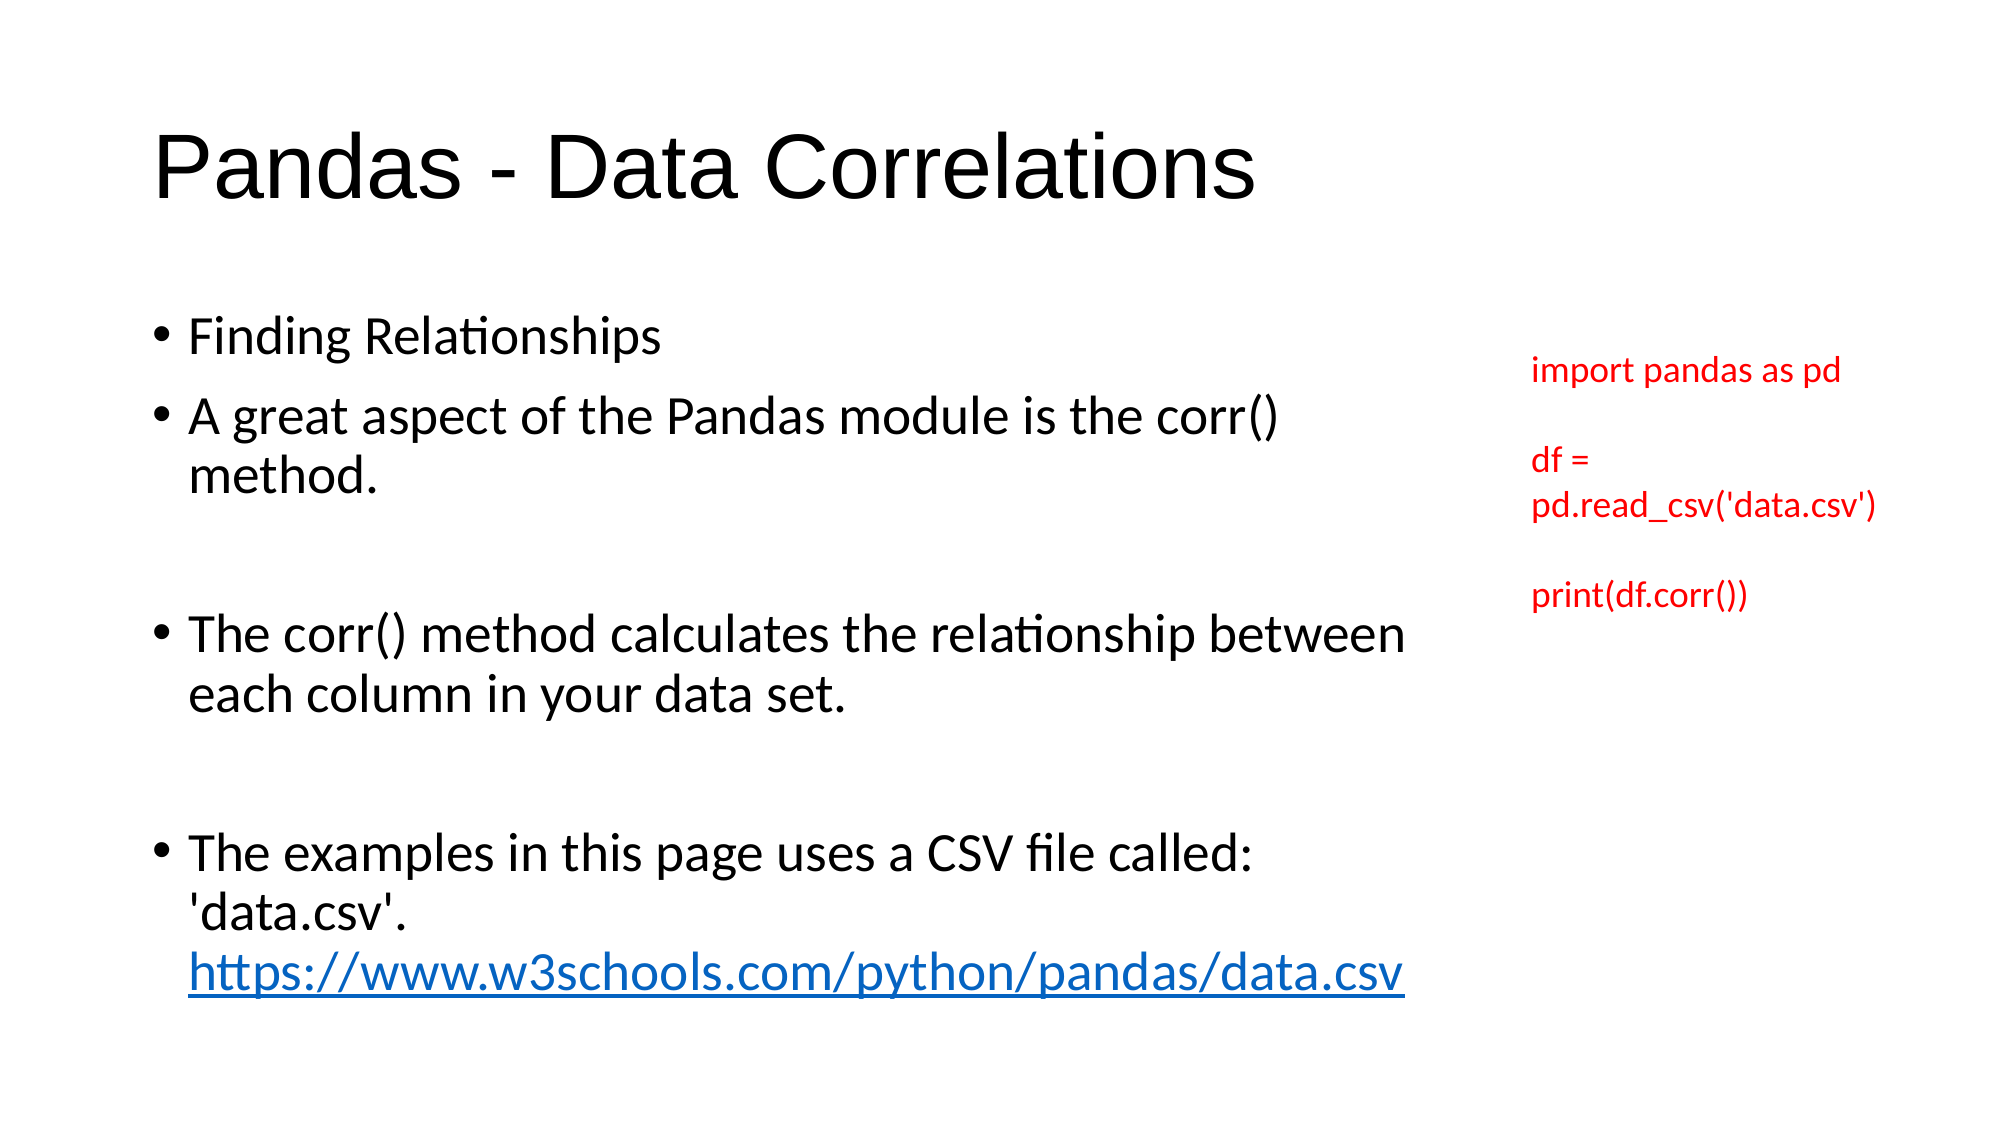

# Pandas - Data Correlations
Finding Relationships
A great aspect of the Pandas module is the corr() method.

The corr() method calculates the relationship between each column in your data set.

The examples in this page uses a CSV file called: 'data.csv'. https://www.w3schools.com/python/pandas/data.csv

import pandas as pd

df = pd.read_csv('data.csv')

print(df.corr())